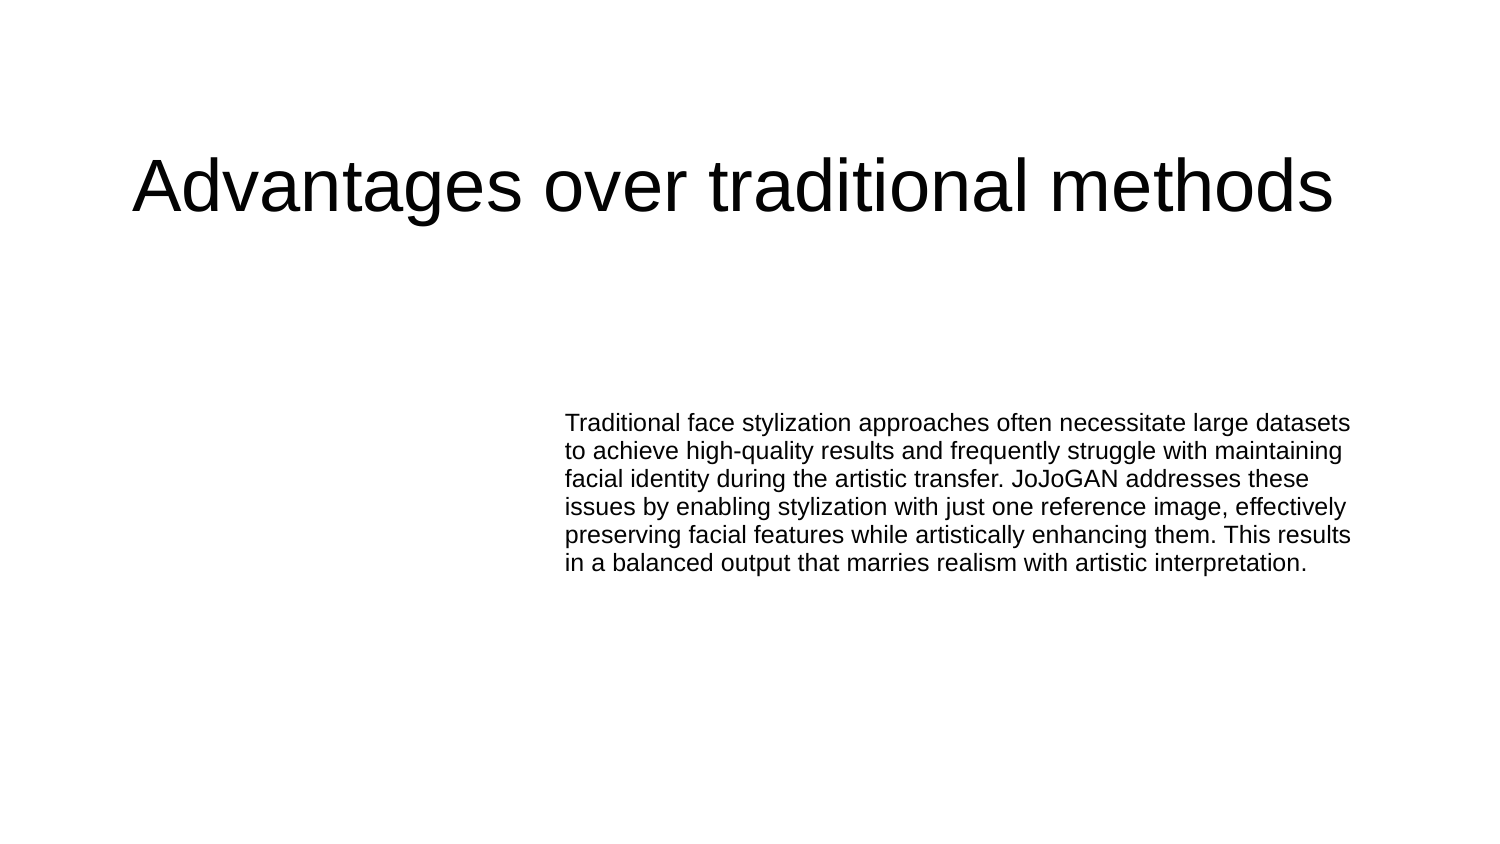

# Advantages over traditional methods
Traditional face stylization approaches often necessitate large datasets to achieve high-quality results and frequently struggle with maintaining facial identity during the artistic transfer. JoJoGAN addresses these issues by enabling stylization with just one reference image, effectively preserving facial features while artistically enhancing them. This results in a balanced output that marries realism with artistic interpretation.